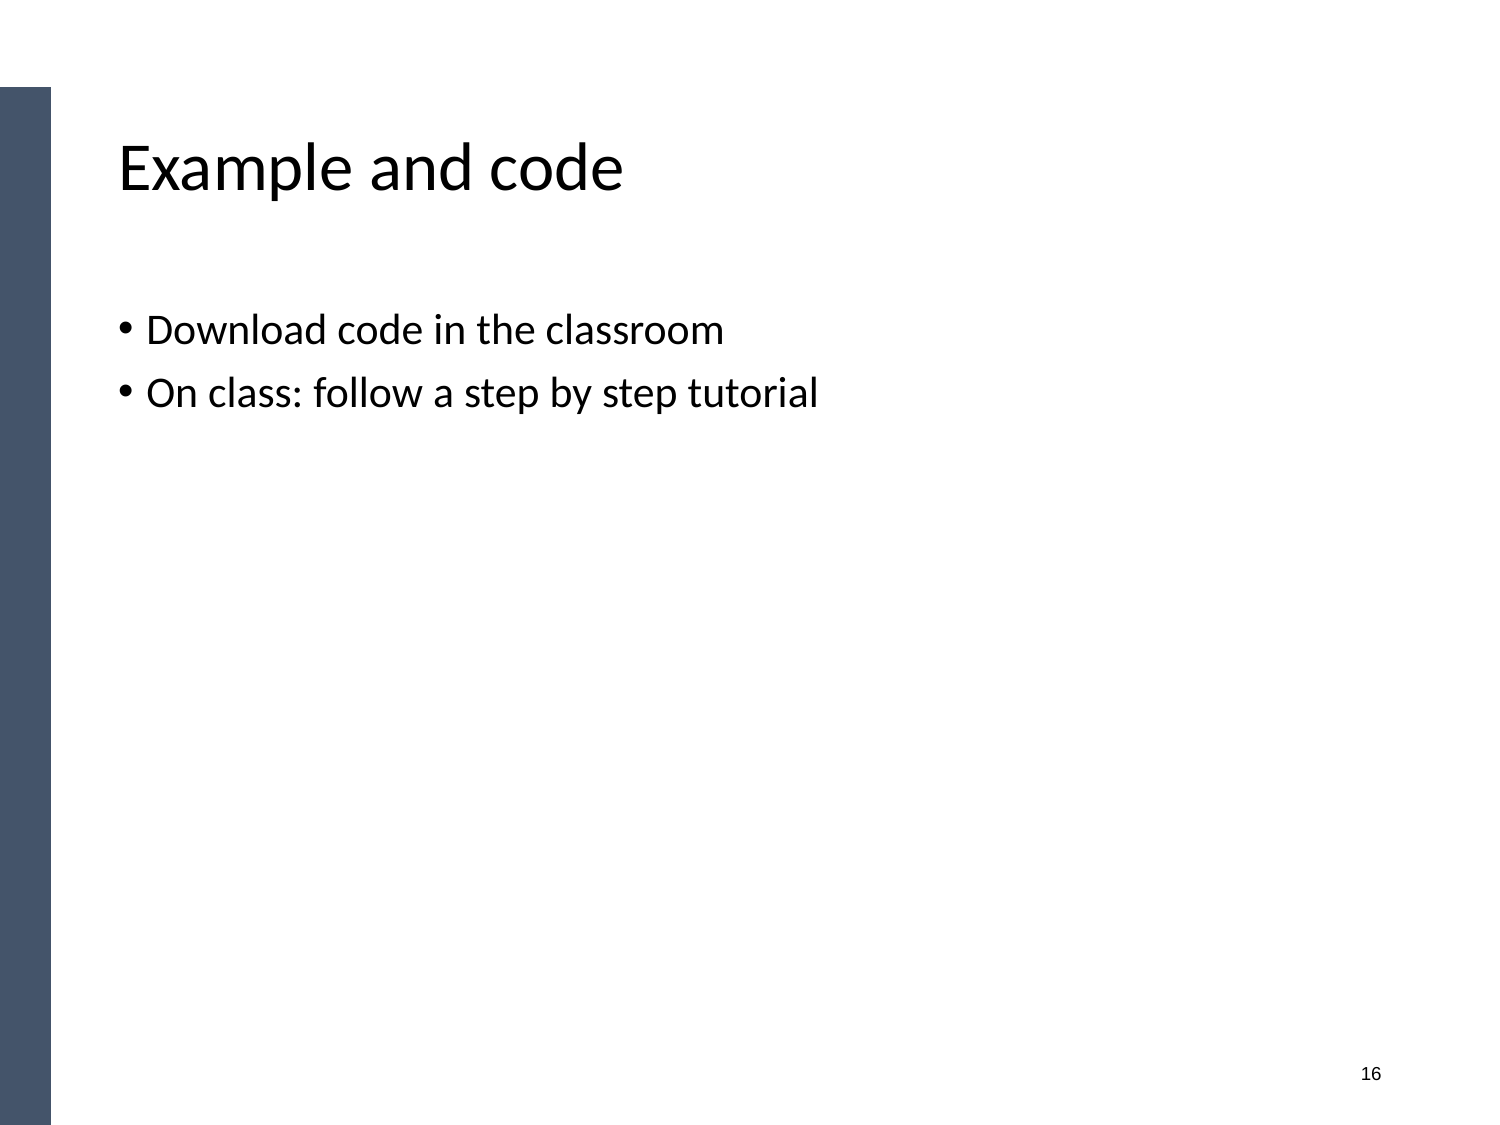

# Example and code
Download code in the classroom
On class: follow a step by step tutorial
16